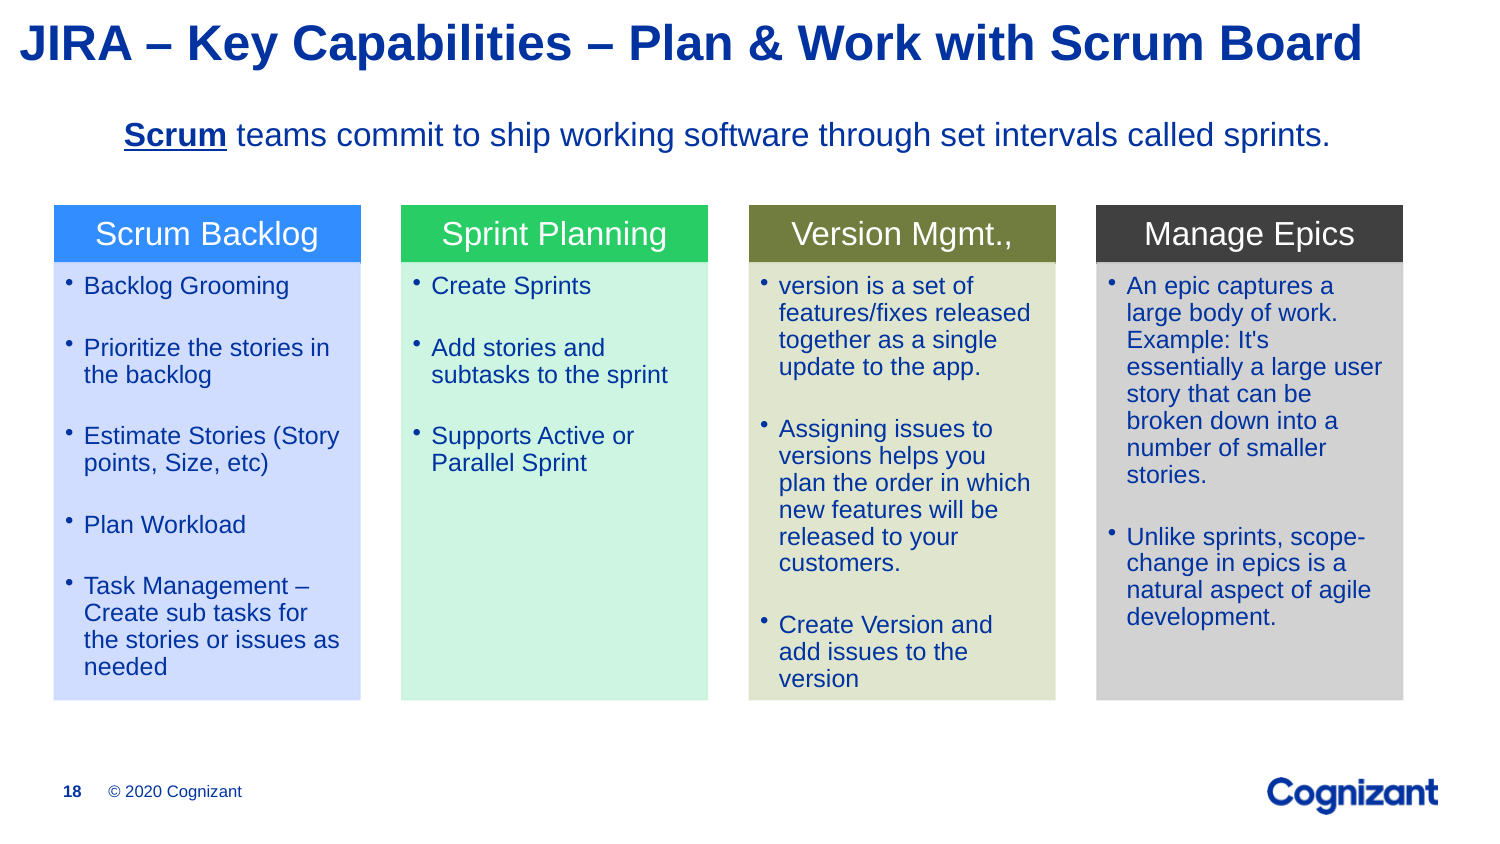

# JIRA – Key Capabilities – Plan & Work with Scrum Board

Scrum teams commit to ship working software through set intervals called sprints.
Scrum Backlog
Backlog Grooming

Prioritize the stories in the backlog

Estimate Stories (Story points, Size, etc)

Plan Workload

Task Management – Create sub tasks for the stories or issues as needed
Sprint Planning
Create Sprints

Add stories and subtasks to the sprint

Supports Active or Parallel Sprint
Version Mgmt.,
version is a set of features/fixes released together as a single update to the app.

Assigning issues to versions helps you plan the order in which new features will be released to your customers.

Create Version and add issues to the version
Manage Epics
An epic captures a large body of work. Example: It's essentially a large user story that can be broken down into a number of smaller stories.

Unlike sprints, scope-change in epics is a natural aspect of agile development.
© 2020 Cognizant
18